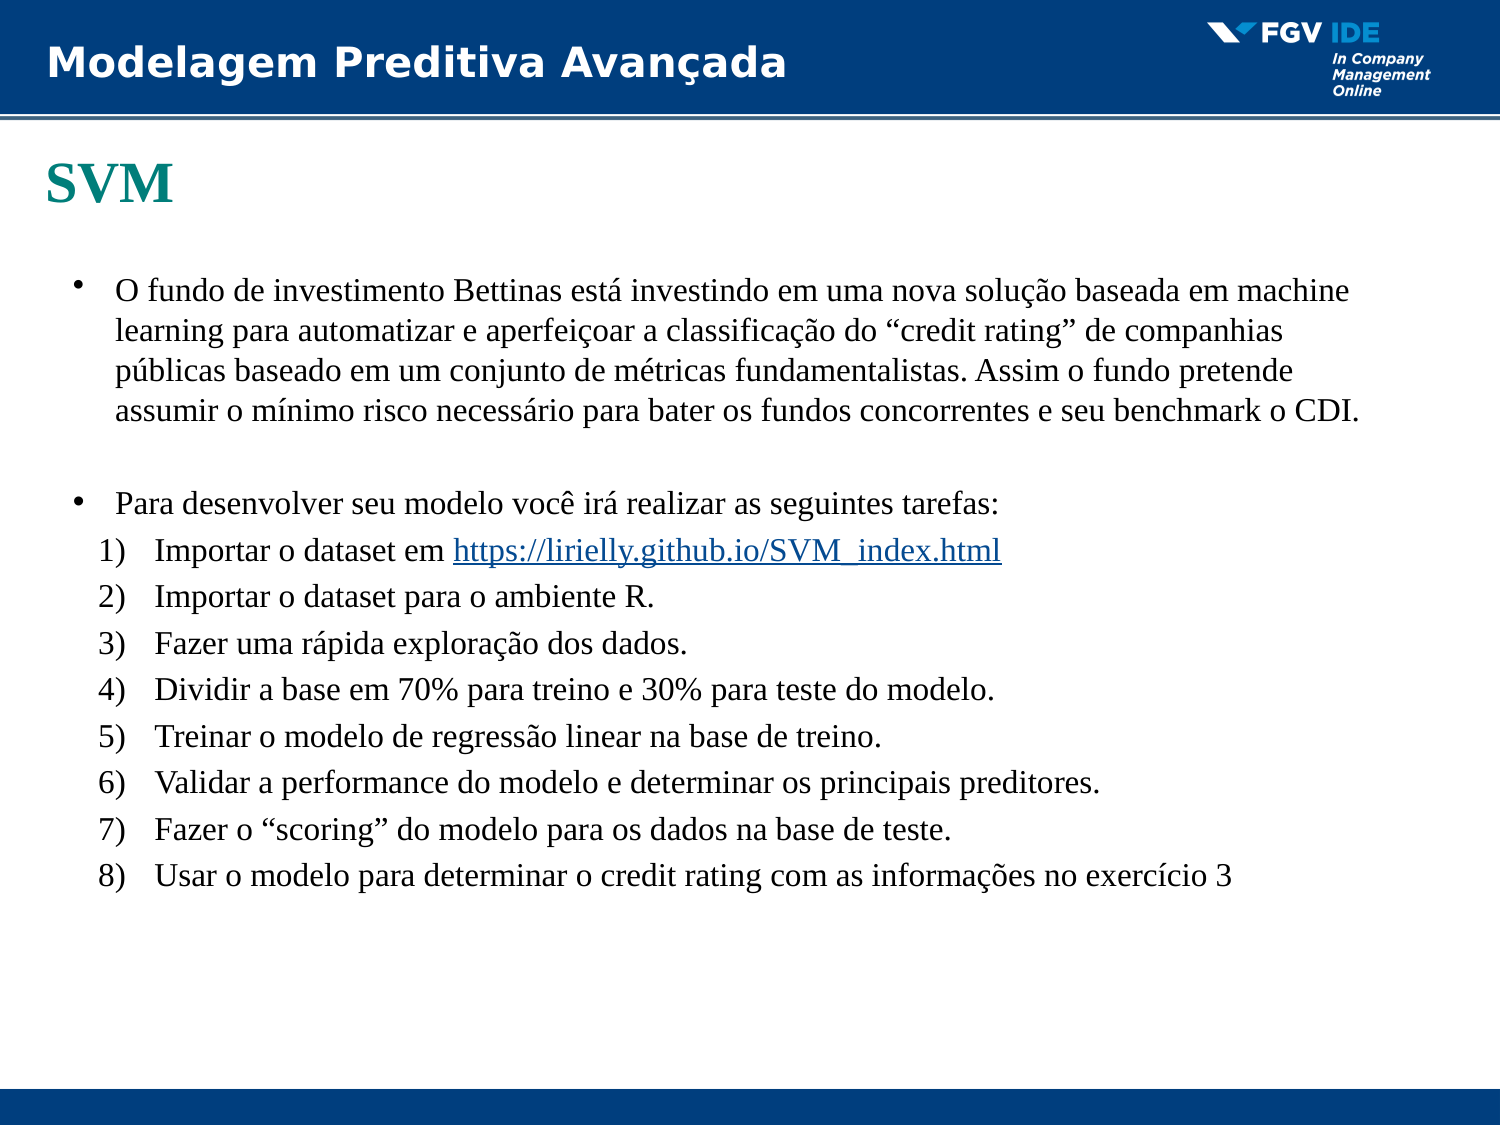

Modelagem Preditiva Avançada
SVM

Modelagem Preditiva Avançada
O fundo de investimento Bettinas está investindo em uma nova solução baseada em machine learning para automatizar e aperfeiçoar a classificação do “credit rating” de companhias públicas baseado em um conjunto de métricas fundamentalistas. Assim o fundo pretende assumir o mínimo risco necessário para bater os fundos concorrentes e seu benchmark o CDI.

Para desenvolver seu modelo você irá realizar as seguintes tarefas:
Importar o dataset em https://lirielly.github.io/SVM_index.html
Importar o dataset para o ambiente R.
Fazer uma rápida exploração dos dados.
Dividir a base em 70% para treino e 30% para teste do modelo.
Treinar o modelo de regressão linear na base de treino.
Validar a performance do modelo e determinar os principais preditores.
Fazer o “scoring” do modelo para os dados na base de teste.
Usar o modelo para determinar o credit rating com as informações no exercício 3